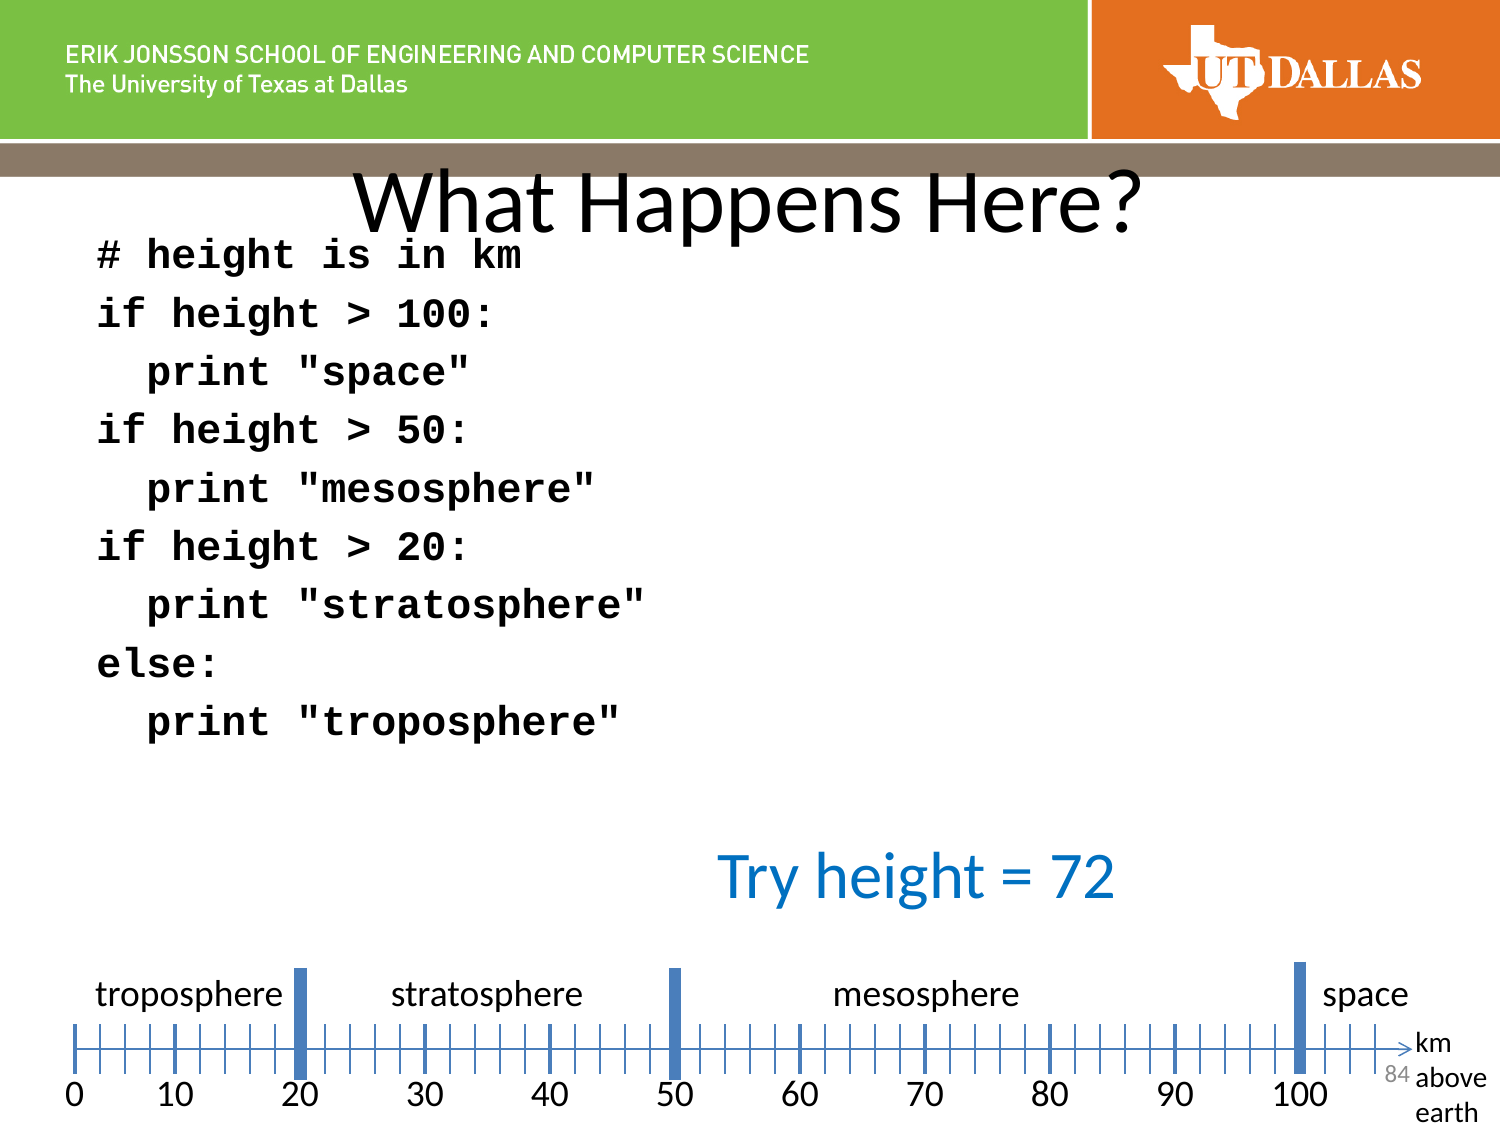

# What Happens Here?
# height is in km
if height > 100:
  print "space"
if height > 50:
  print "mesosphere"
if height > 20:
  print "stratosphere"
else:
  print "troposphere"

Try height = 72
troposphere
stratosphere
mesosphere
space
km
above
earth
84
0
10
20
30
40
50
60
70
80
90
100